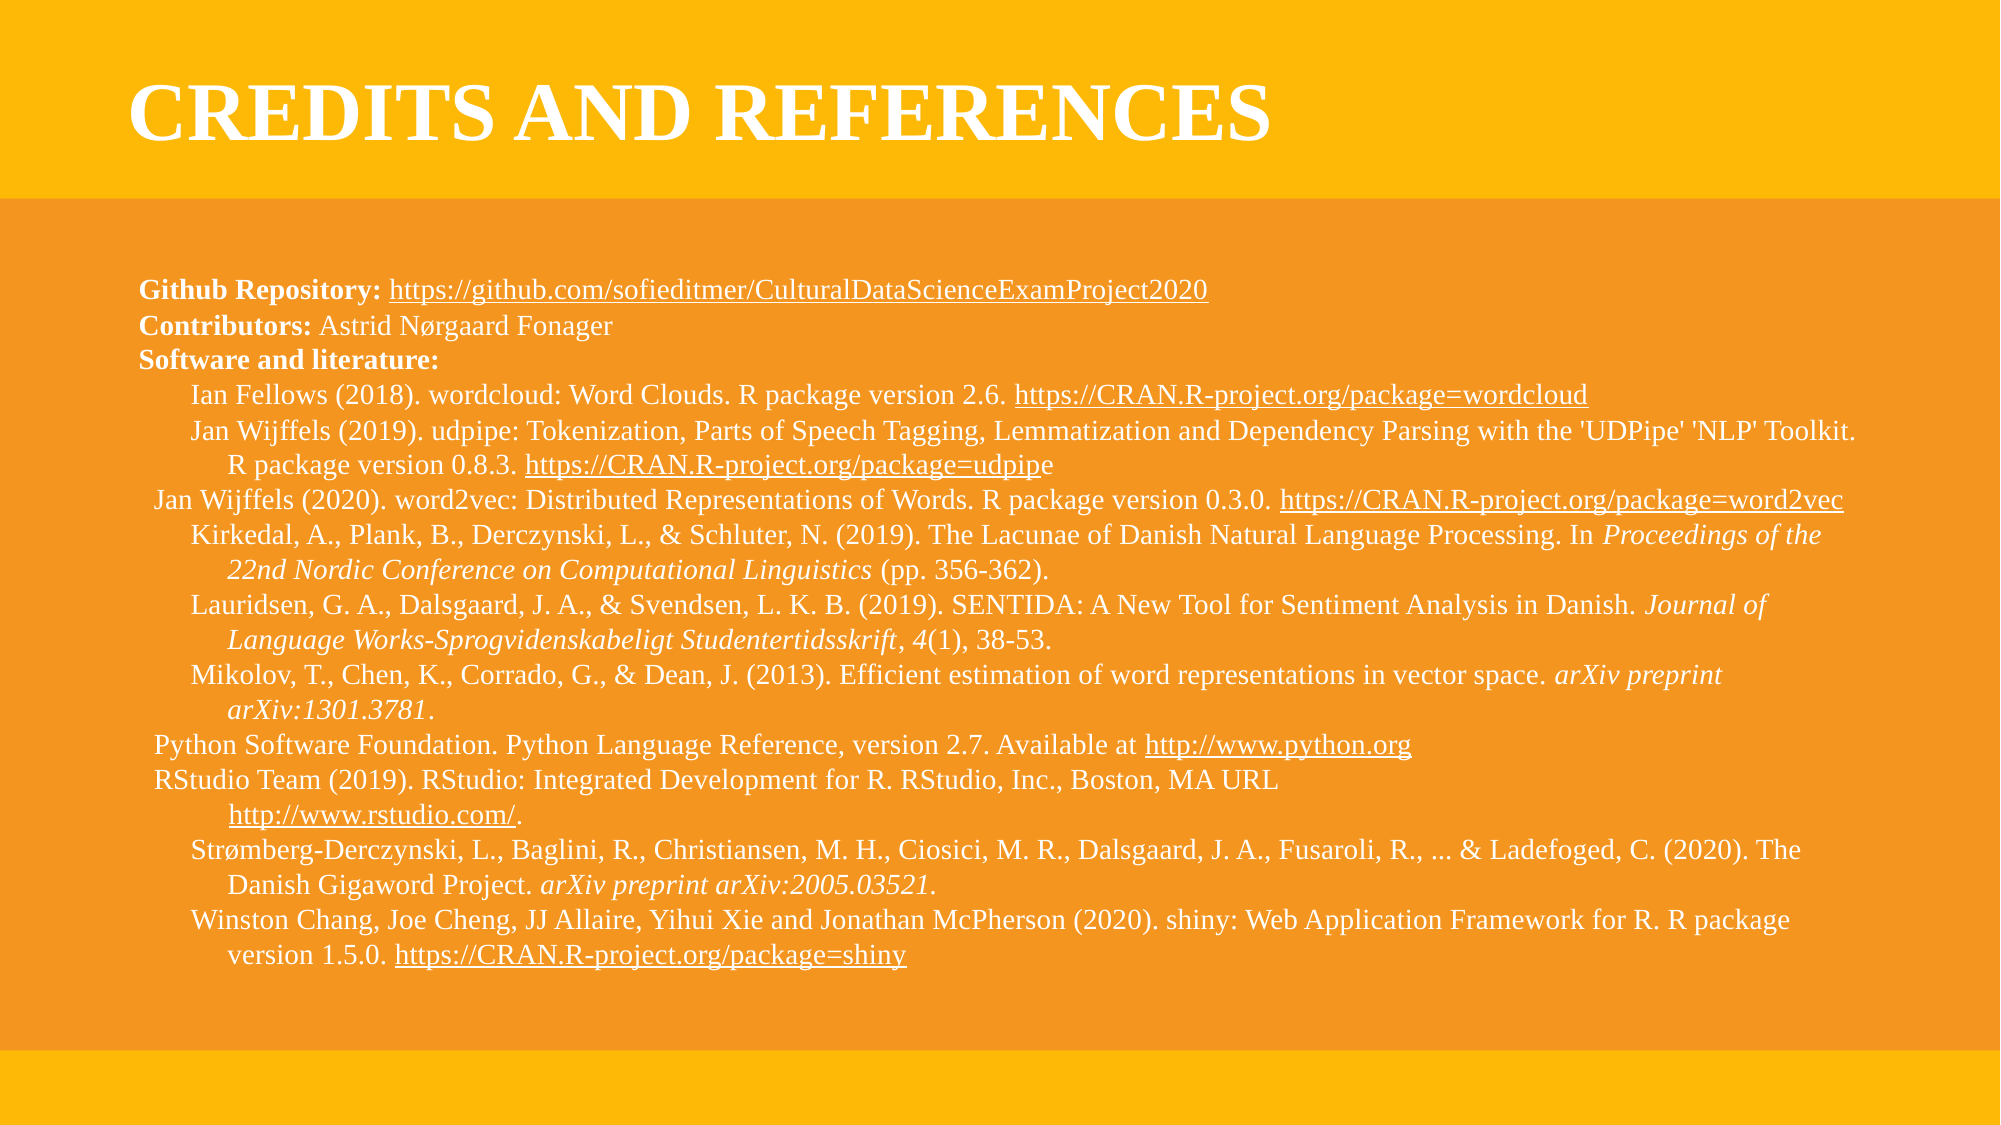

CREDITS AND REFERENCES

Github Repository: https://github.com/sofieditmer/CulturalDataScienceExamProject2020
Contributors: Astrid Nørgaard Fonager
Software and literature:
Ian Fellows (2018). wordcloud: Word Clouds. R package version 2.6. https://CRAN.R-project.org/package=wordcloud
Jan Wijffels (2019). udpipe: Tokenization, Parts of Speech Tagging, Lemmatization and Dependency Parsing with the 'UDPipe' 'NLP' Toolkit. R package version 0.8.3. https://CRAN.R-project.org/package=udpipe
Jan Wijffels (2020). word2vec: Distributed Representations of Words. R package version 0.3.0. https://CRAN.R-project.org/package=word2vec
Kirkedal, A., Plank, B., Derczynski, L., & Schluter, N. (2019). The Lacunae of Danish Natural Language Processing. In Proceedings of the 22nd Nordic Conference on Computational Linguistics (pp. 356-362).
Lauridsen, G. A., Dalsgaard, J. A., & Svendsen, L. K. B. (2019). SENTIDA: A New Tool for Sentiment Analysis in Danish. Journal of Language Works-Sprogvidenskabeligt Studentertidsskrift, 4(1), 38-53.
Mikolov, T., Chen, K., Corrado, G., & Dean, J. (2013). Efficient estimation of word representations in vector space. arXiv preprint arXiv:1301.3781.
Python Software Foundation. Python Language Reference, version 2.7. Available at http://www.python.org
RStudio Team (2019). RStudio: Integrated Development for R. RStudio, Inc., Boston, MA URL
  http://www.rstudio.com/.
Strømberg-Derczynski, L., Baglini, R., Christiansen, M. H., Ciosici, M. R., Dalsgaard, J. A., Fusaroli, R., ... & Ladefoged, C. (2020). The Danish Gigaword Project. arXiv preprint arXiv:2005.03521.
Winston Chang, Joe Cheng, JJ Allaire, Yihui Xie and Jonathan McPherson (2020). shiny: Web Application Framework for R. R package version 1.5.0. https://CRAN.R-project.org/package=shiny